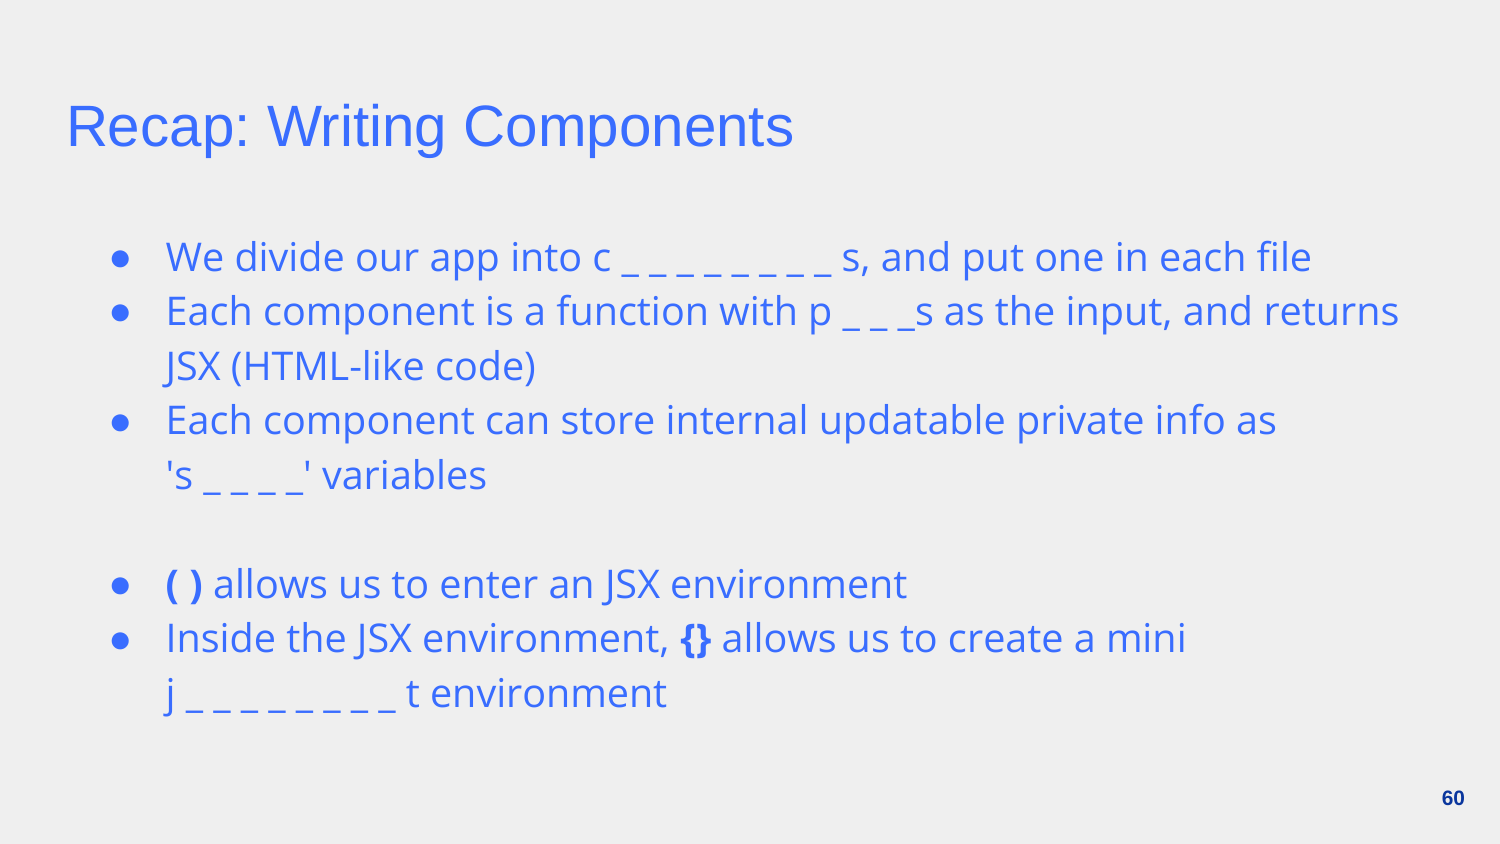

# Recap: Writing Components
We divide our app into c _ _ _ _ _ _ _ _ s, and put one in each file
Each component is a function with p _ _ _s as the input, and returns JSX (HTML-like code)
Each component can store internal updatable private info as
's _ _ _ _' variables

( ) allows us to enter an JSX environment
Inside the JSX environment, {} allows us to create a mini
j _ _ _ _ _ _ _ _ t environment

60